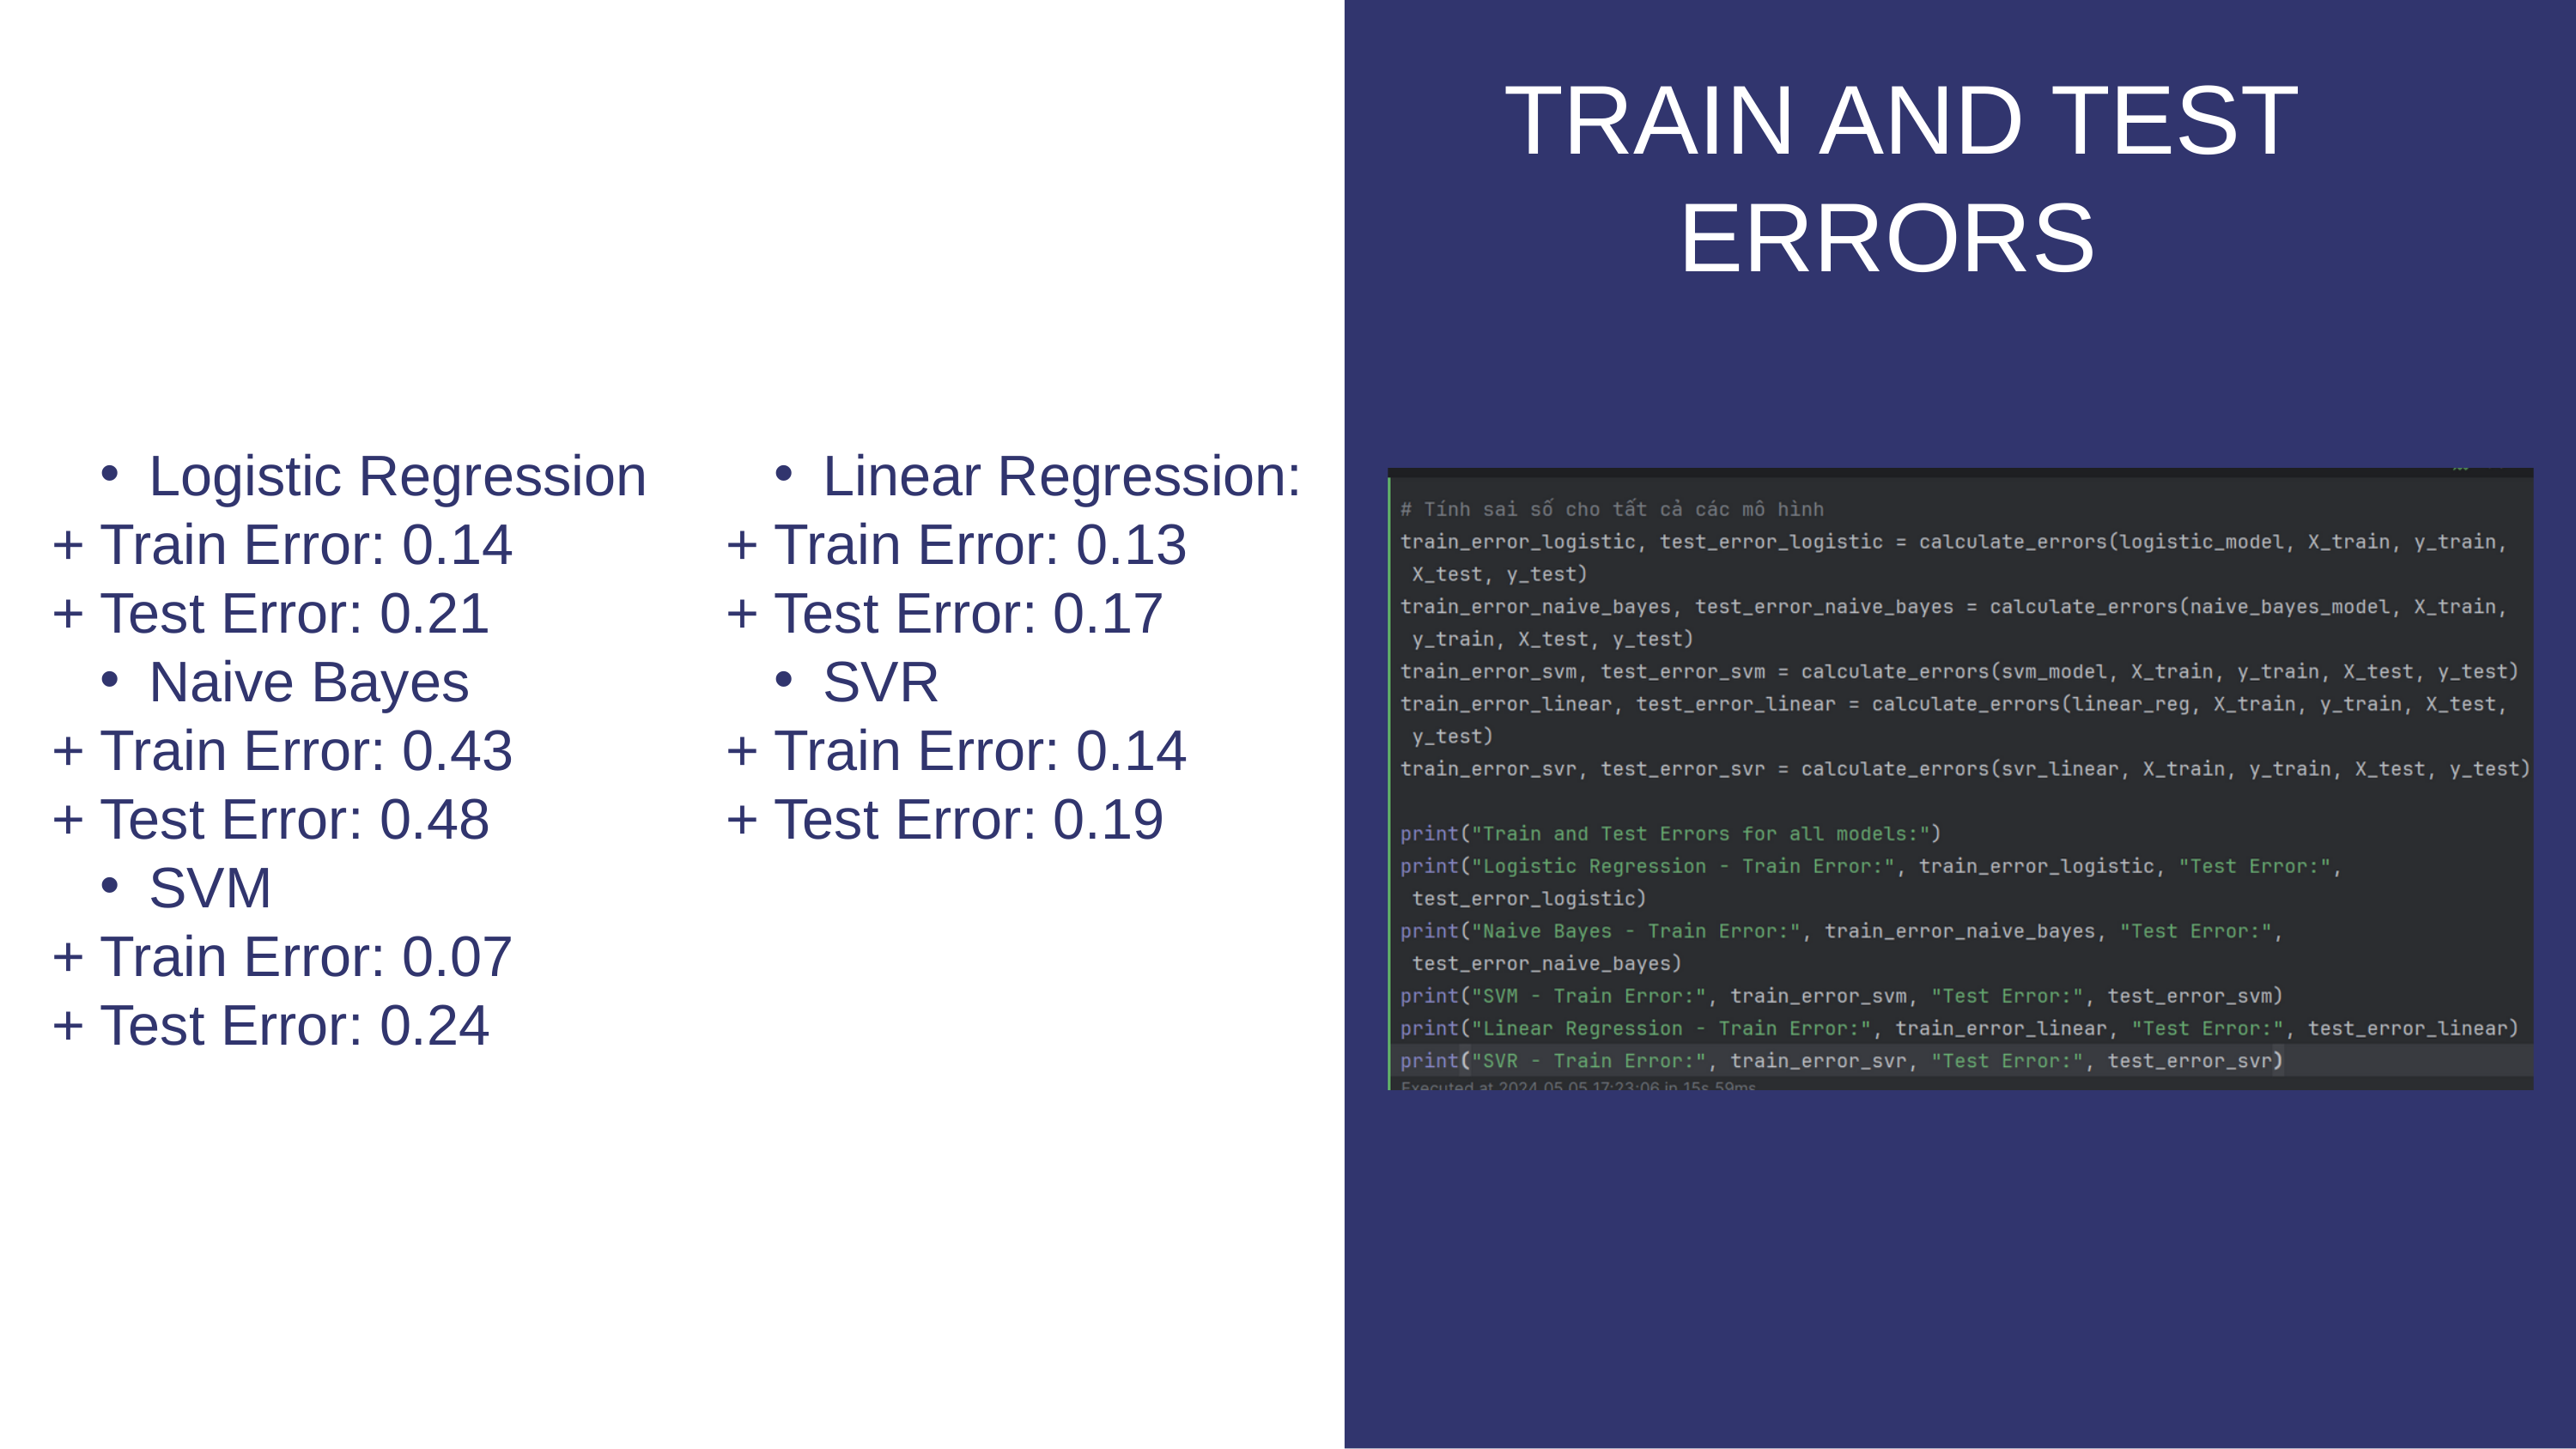

TRAIN AND TEST ERRORS
Logistic Regression
+ Train Error: 0.14
+ Test Error: 0.21
Naive Bayes
+ Train Error: 0.43
+ Test Error: 0.48
SVM
+ Train Error: 0.07
+ Test Error: 0.24

Linear Regression:
+ Train Error: 0.13
+ Test Error: 0.17
SVR
+ Train Error: 0.14
+ Test Error: 0.19